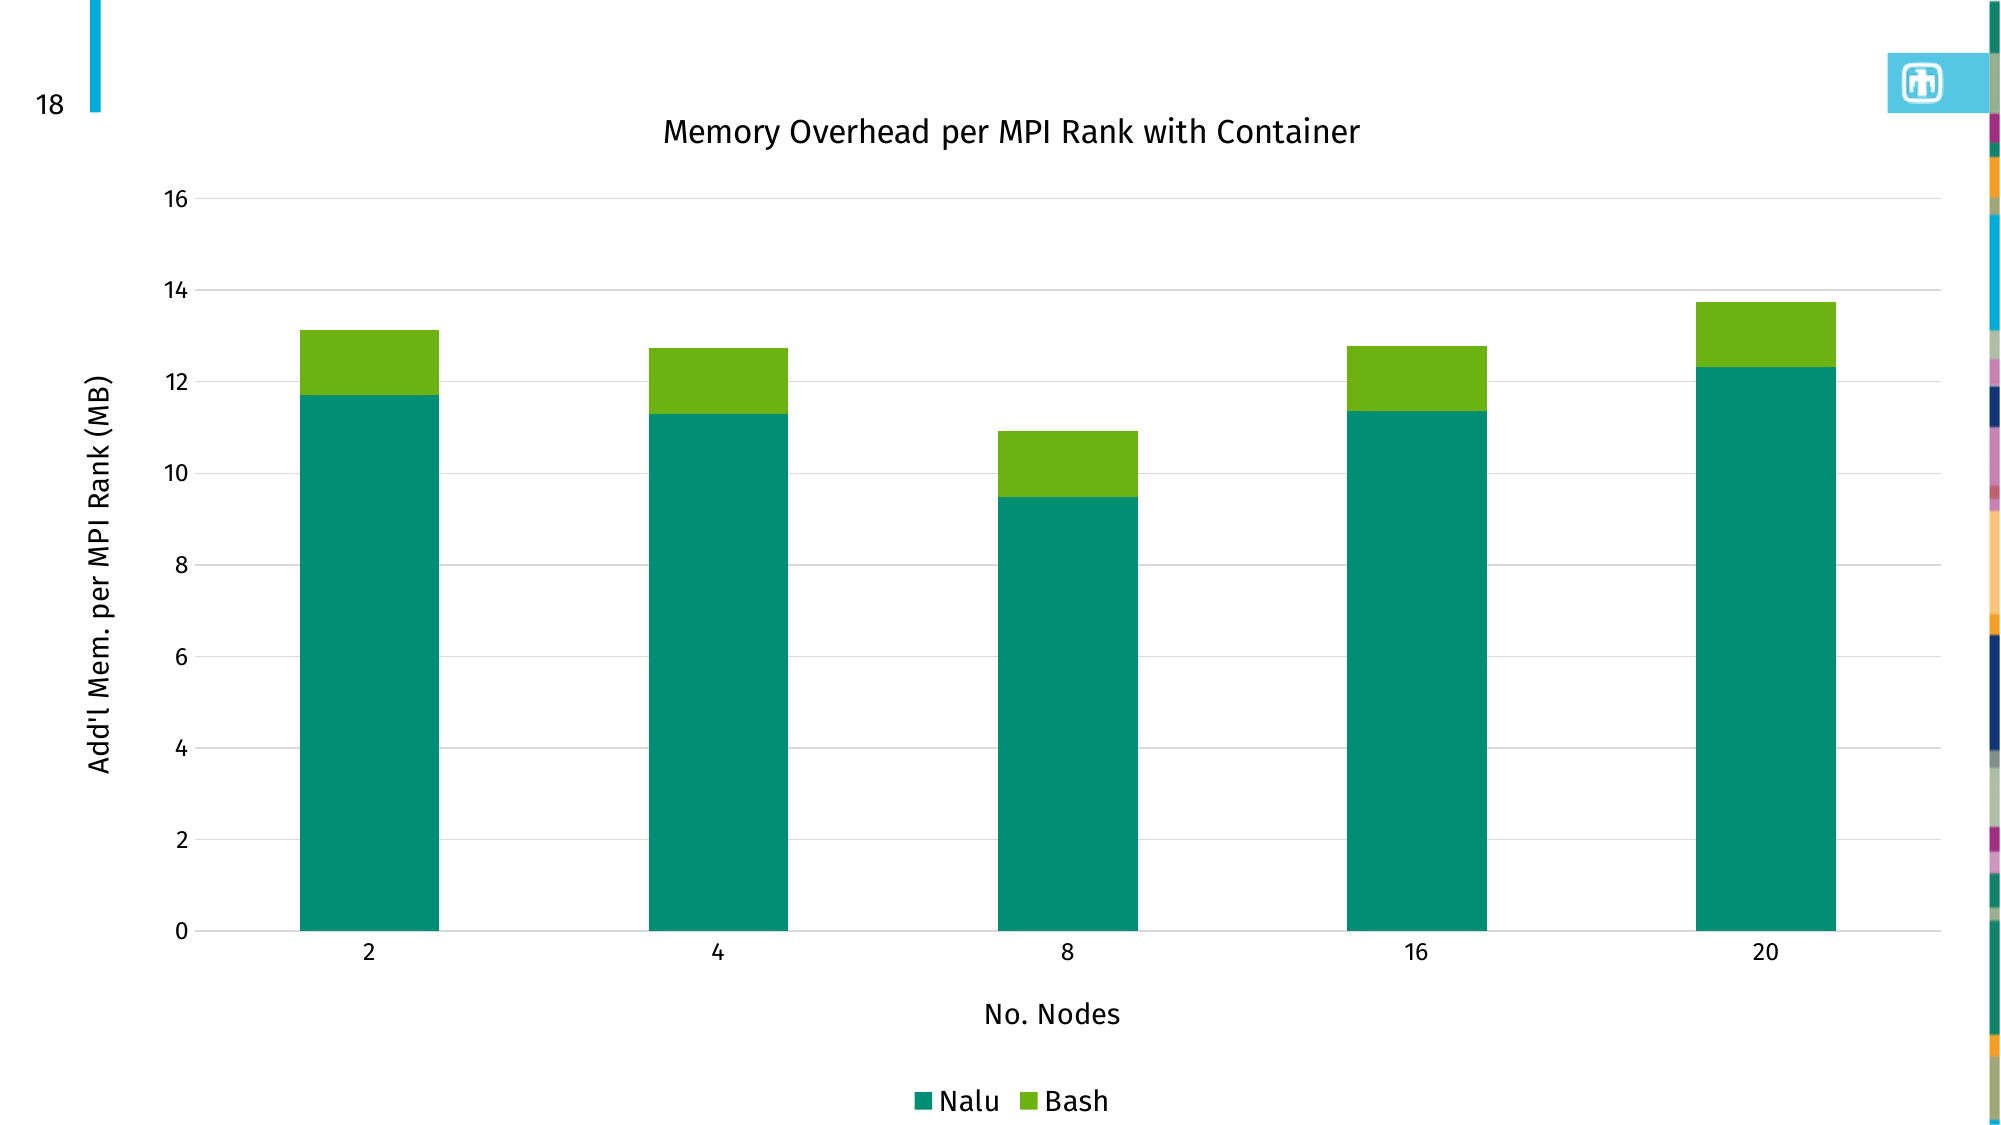

### Chart: Memory Overhead per MPI Rank with Container

| Category | Nalu | Bash |
|---|---|---|
| 2.0 | 11.7021484375 | 1.433984375 |
| 4.0 | 11.2919921875 | 1.43359375 |
| 8.0 | 9.486328124999998 | 1.43203125 |
| 16.0 | 11.35546875 | 1.435546875 |
| 20.0 | 12.3154296875 | 1.435546875 |
18